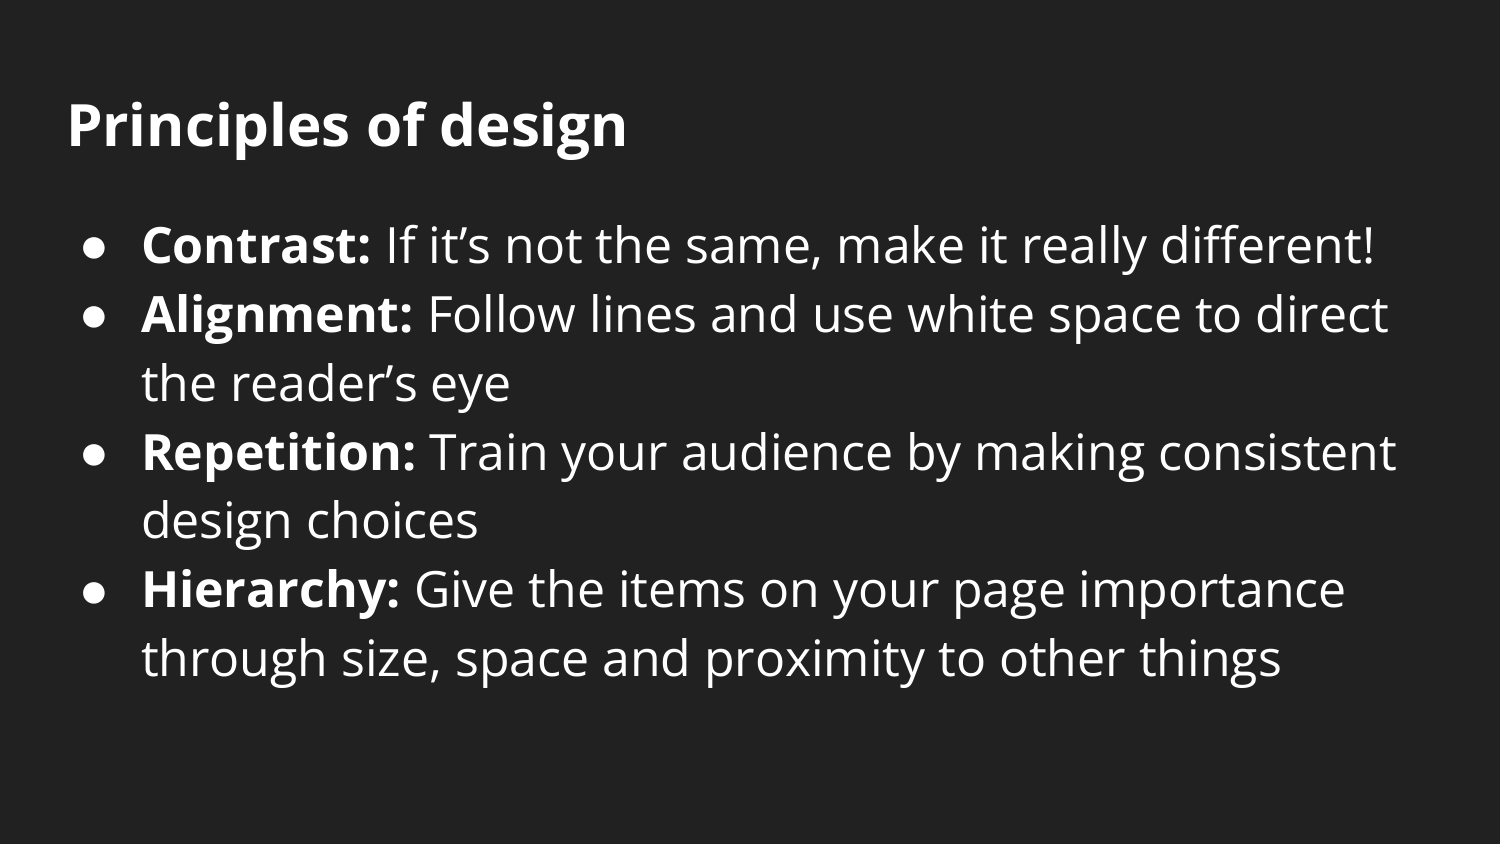

# Principles of design
Contrast: If it’s not the same, make it really different!
Alignment: Follow lines and use white space to direct the reader’s eye
Repetition: Train your audience by making consistent design choices
Hierarchy: Give the items on your page importance through size, space and proximity to other things